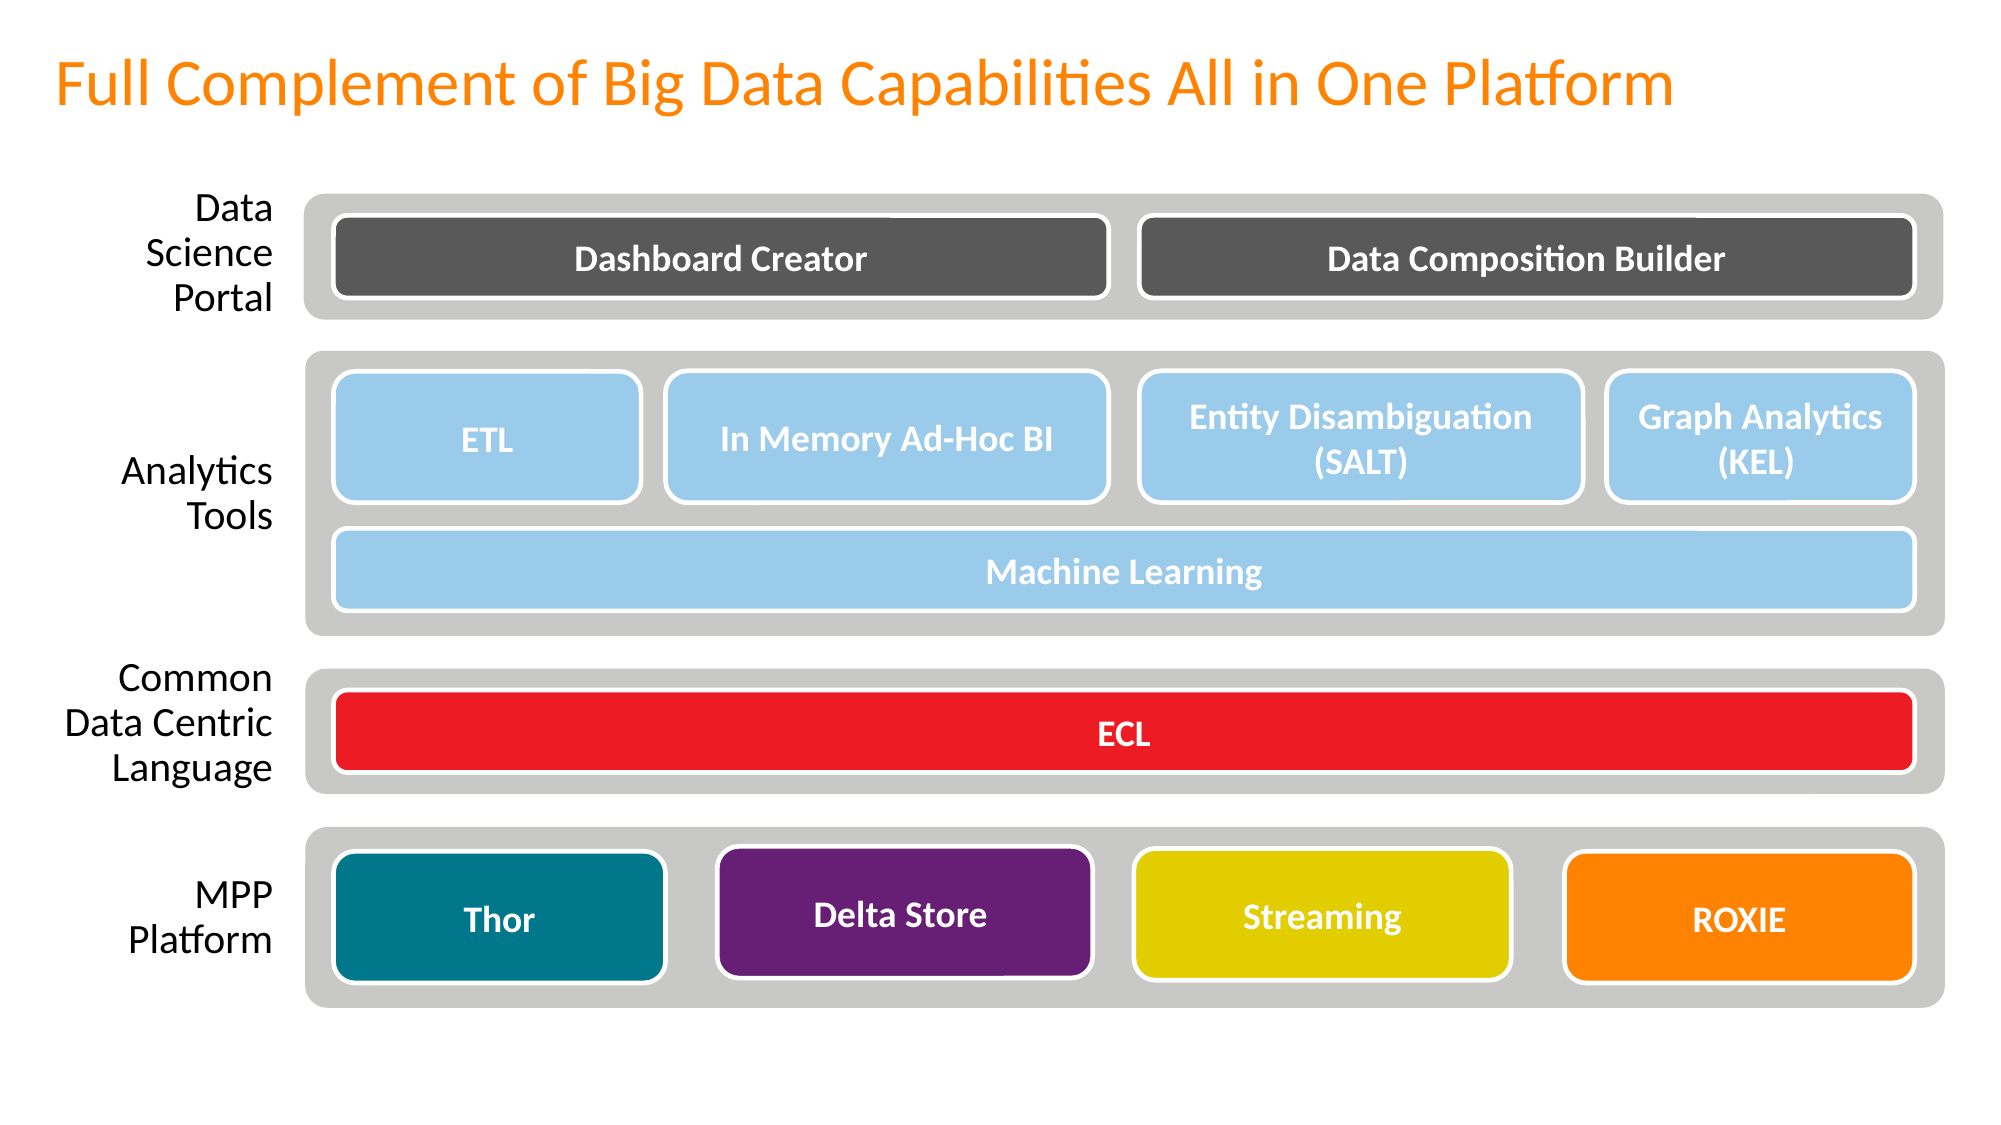

# Full Complement of Big Data Capabilities All in One Platform
Data Science Portal

Dashboard Creator
Data Composition Builder

In Memory Ad-Hoc BI
Graph Analytics (KEL)
Entity Disambiguation (SALT)
ETL
Analytics Tools
Machine Learning
Common Data Centric Language

ECL

Delta Store
Thor
ROXIE
Streaming
MPP Platform
10
Introduction to HPCC Systems